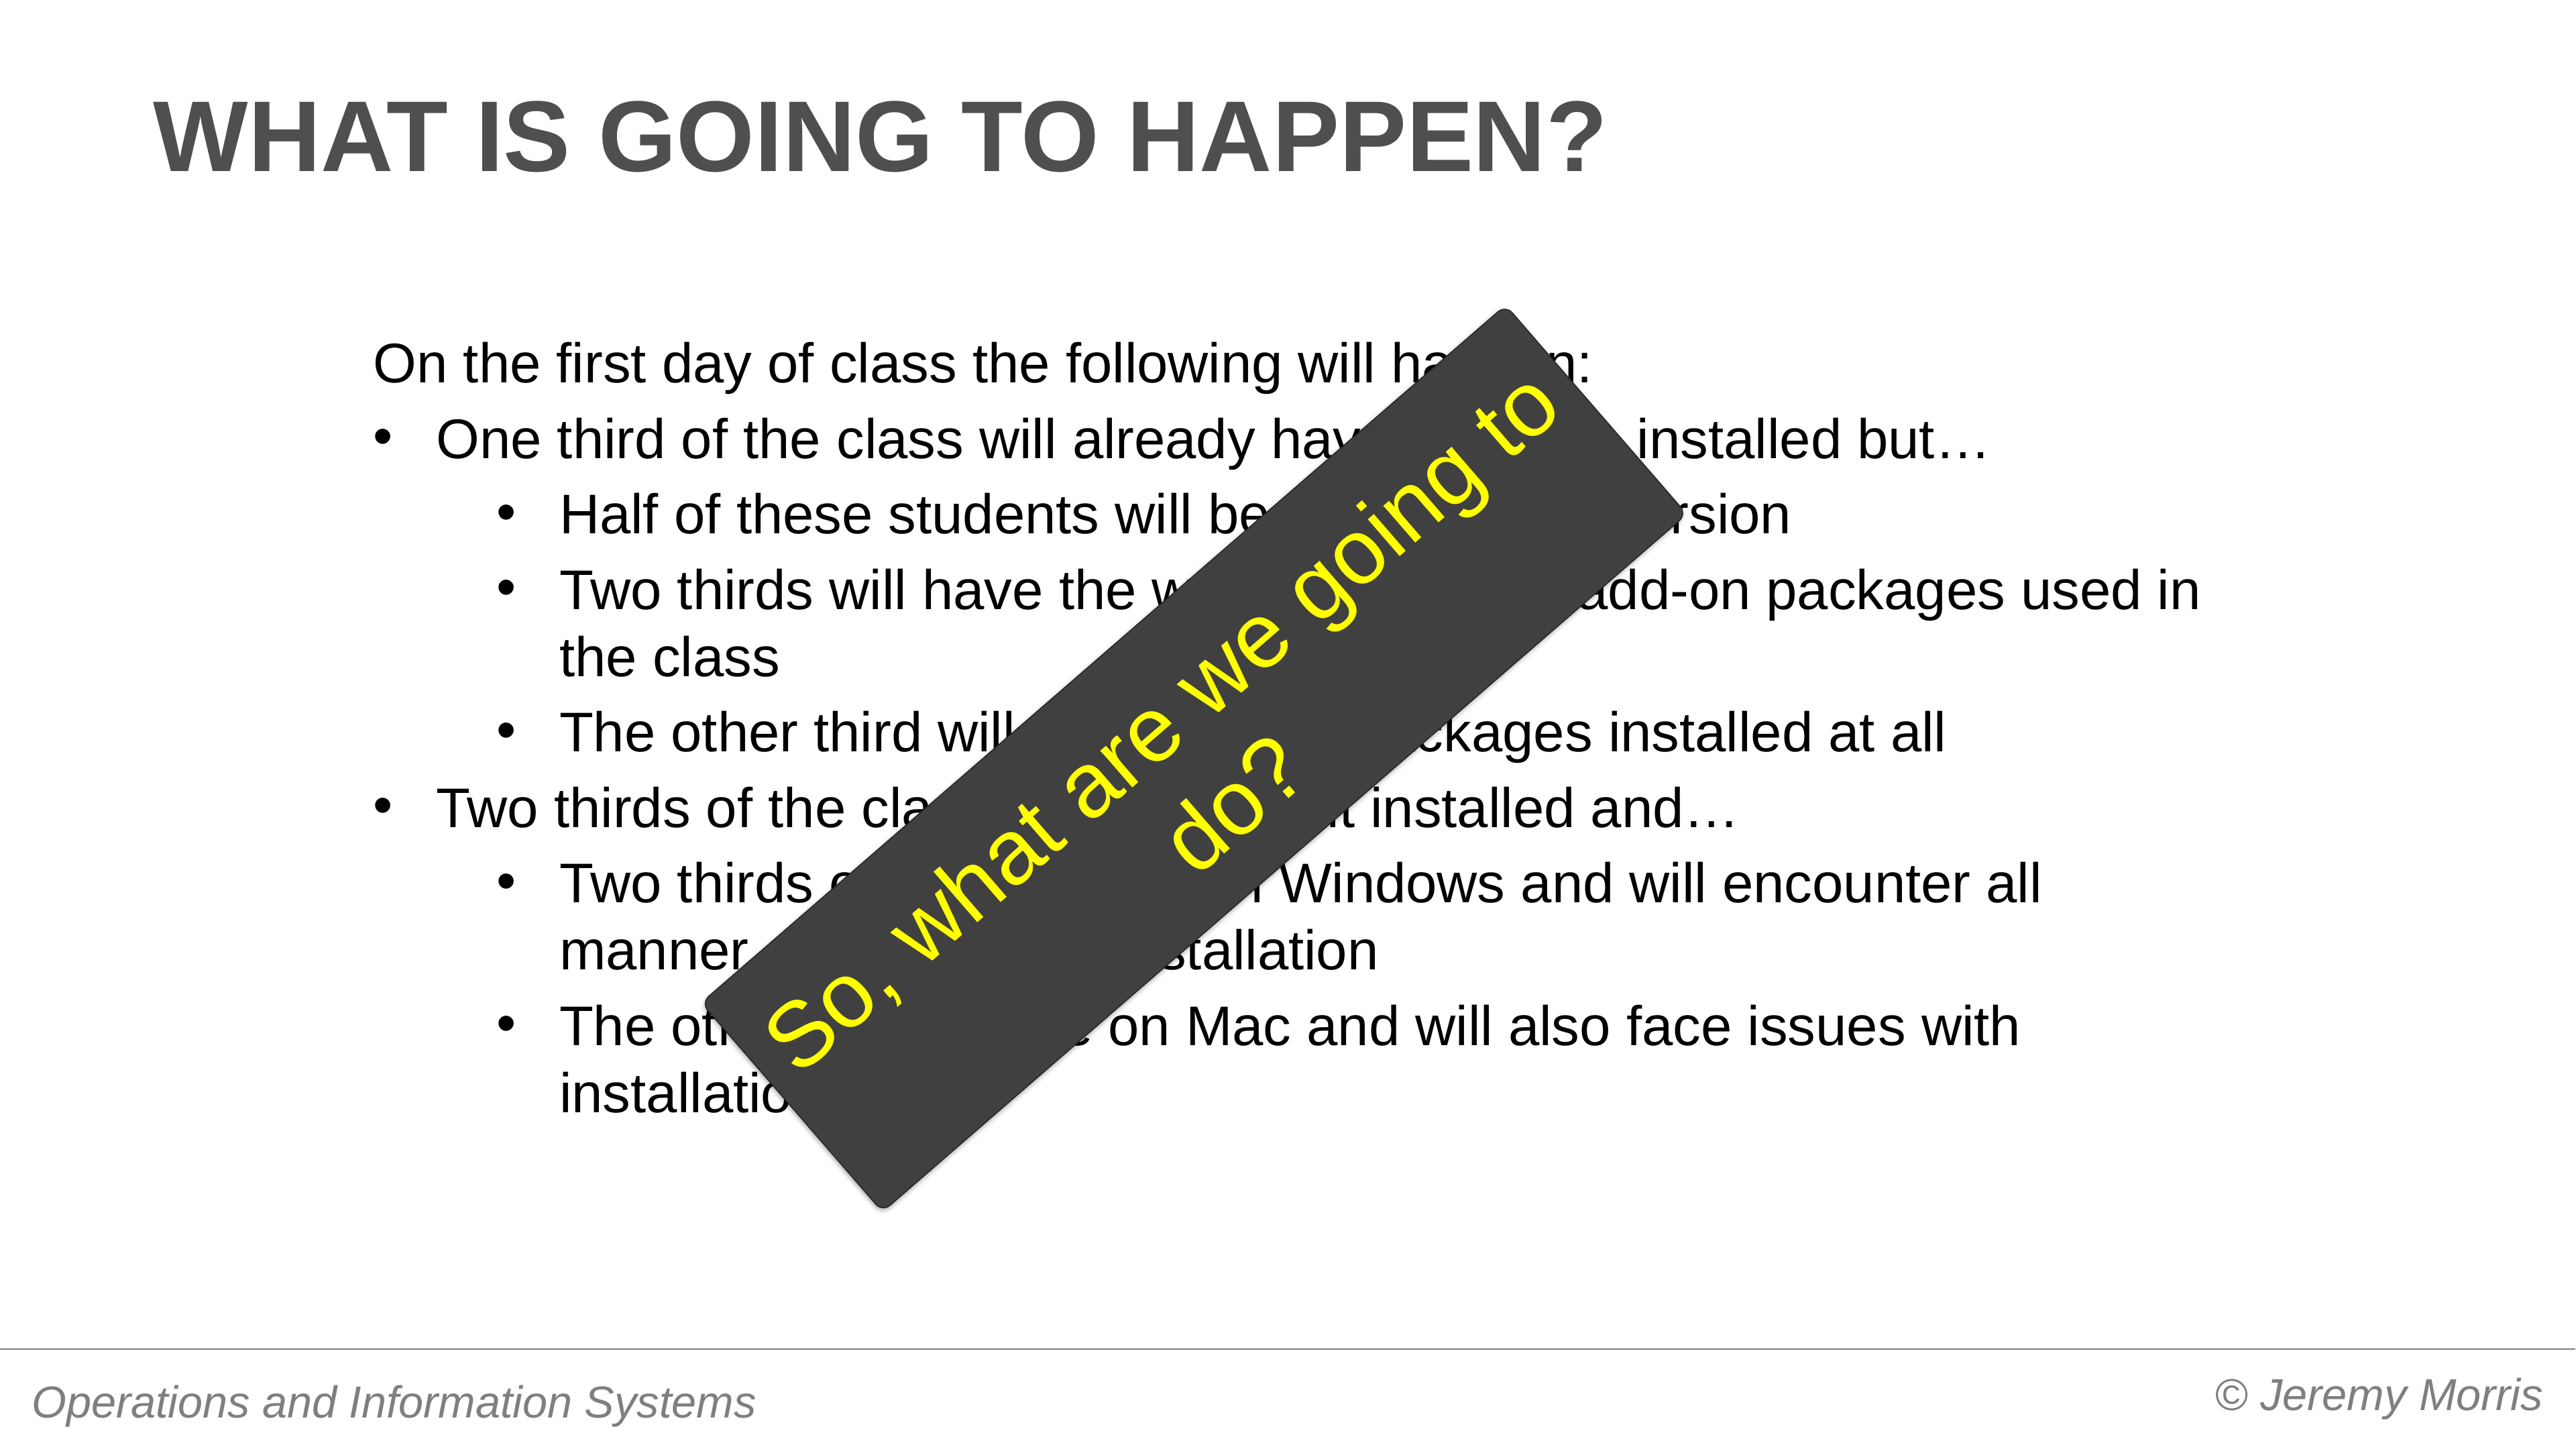

# What is going to happen?
On the first day of class the following will happen:
One third of the class will already have R Studio installed but…
Half of these students will be on an earlier version
Two thirds will have the wrong version of add-on packages used in the class
The other third will not have the packages installed at all
Two thirds of the class will not have it installed and…
Two thirds of them will be on Windows and will encounter all manner of issues with installation
The other third will be on Mac and will also face issues with installation
So, what are we going to do?